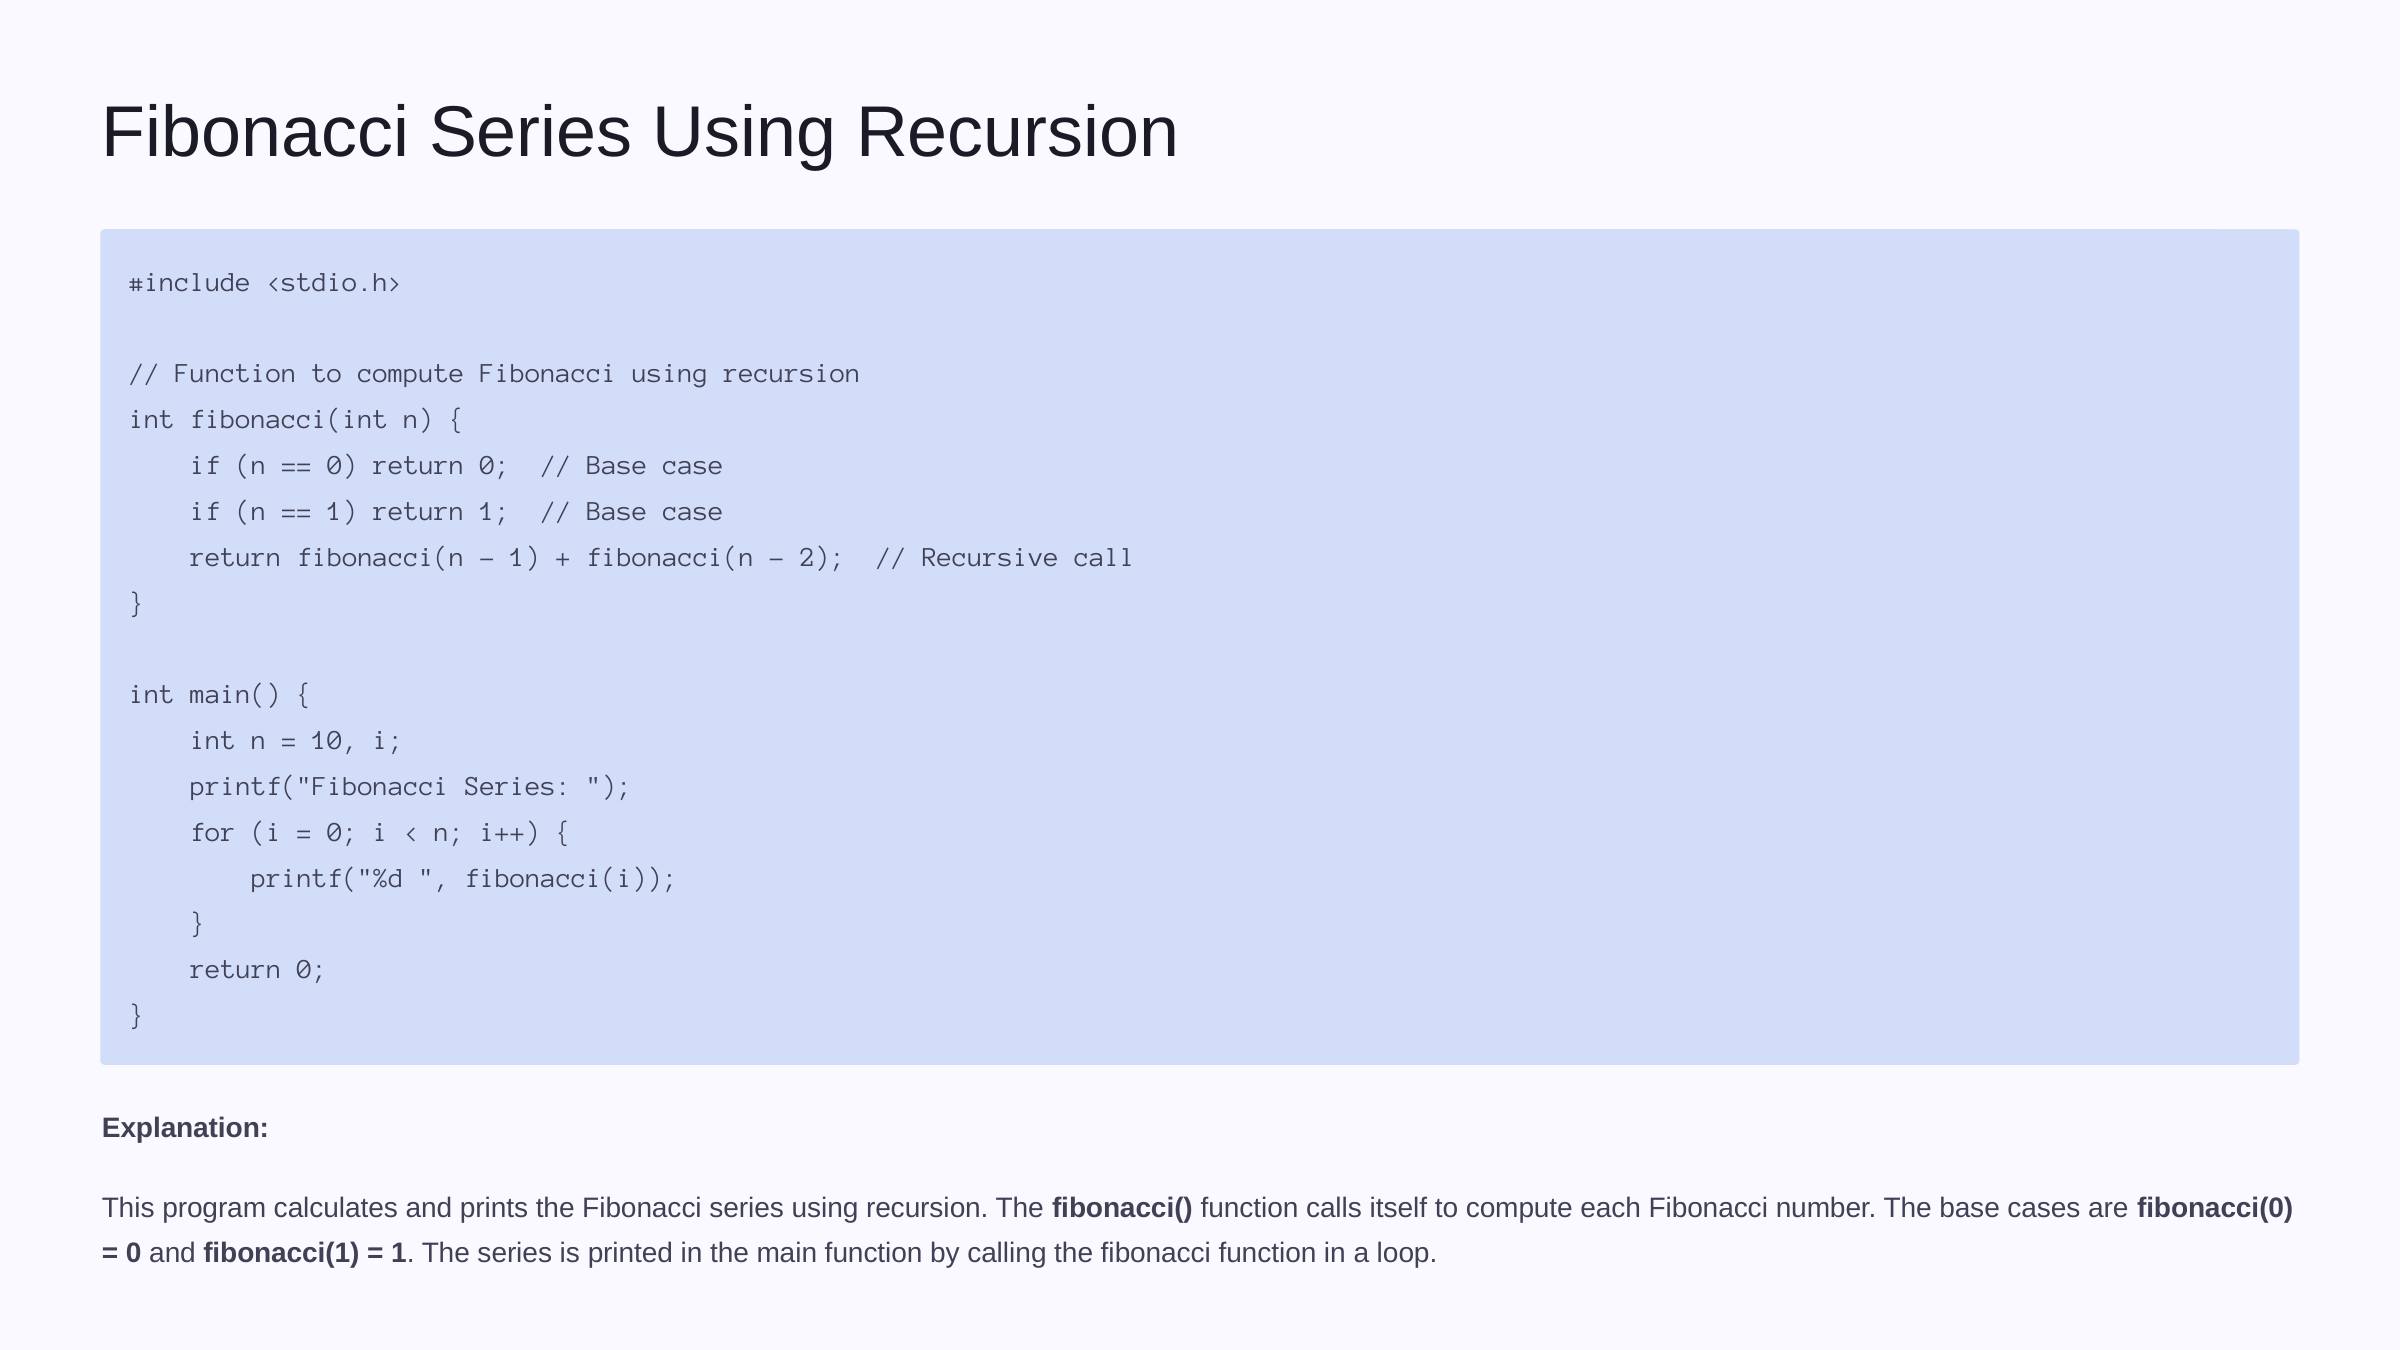

Fibonacci Series Using Recursion

#include <stdio.h>

// Function to compute Fibonacci using recursion
int fibonacci(int n) {
    if (n == 0) return 0;  // Base case
    if (n == 1) return 1;  // Base case
    return fibonacci(n - 1) + fibonacci(n - 2);  // Recursive call
}

int main() {
    int n = 10, i;
    printf("Fibonacci Series: ");
    for (i = 0; i < n; i++) {
        printf("%d ", fibonacci(i));
    }
    return 0;
}
Explanation:
This program calculates and prints the Fibonacci series using recursion. The fibonacci() function calls itself to compute each Fibonacci number. The base cases are fibonacci(0) = 0 and fibonacci(1) = 1. The series is printed in the main function by calling the fibonacci function in a loop.